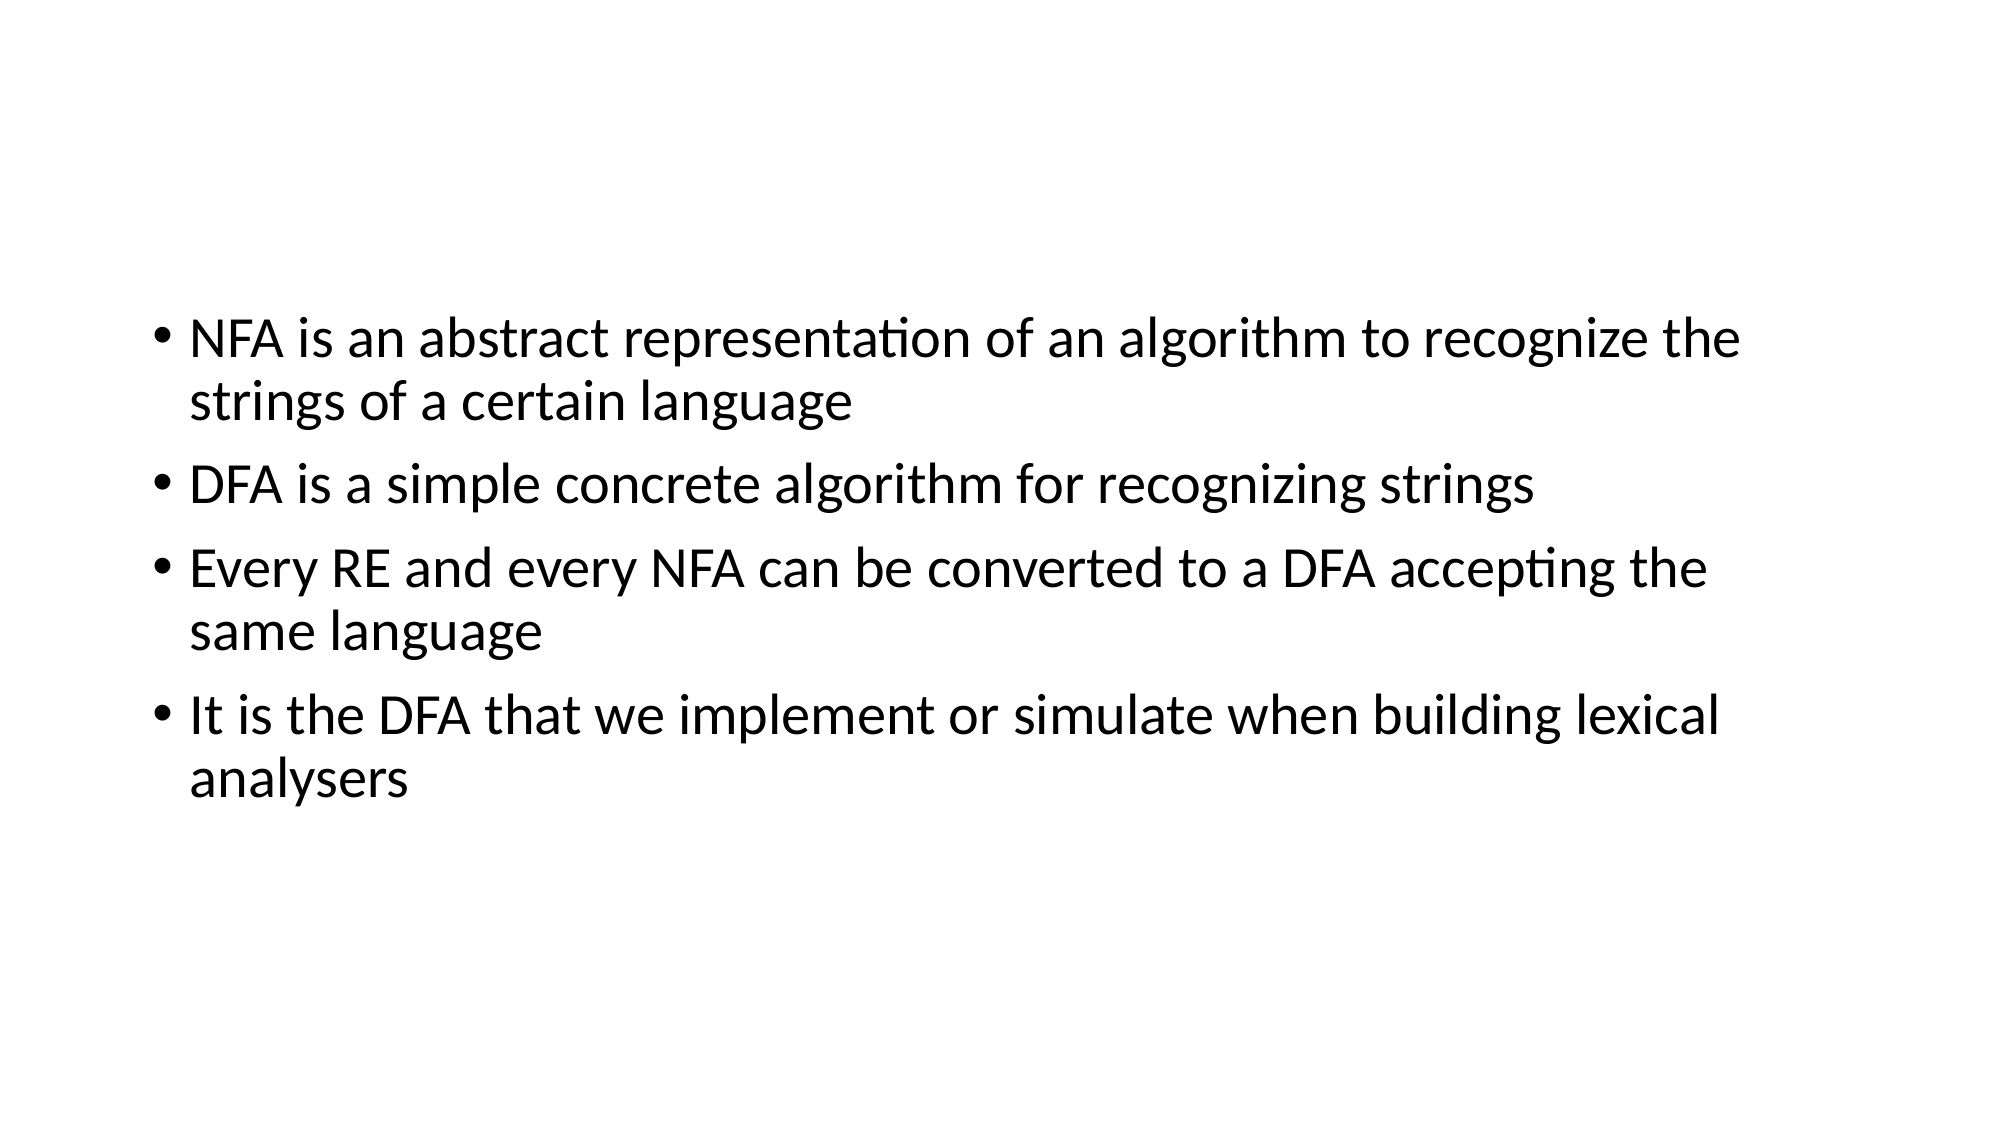

NFA is an abstract representation of an algorithm to recognize the strings of a certain language
DFA is a simple concrete algorithm for recognizing strings
Every RE and every NFA can be converted to a DFA accepting the same language
It is the DFA that we implement or simulate when building lexical analysers